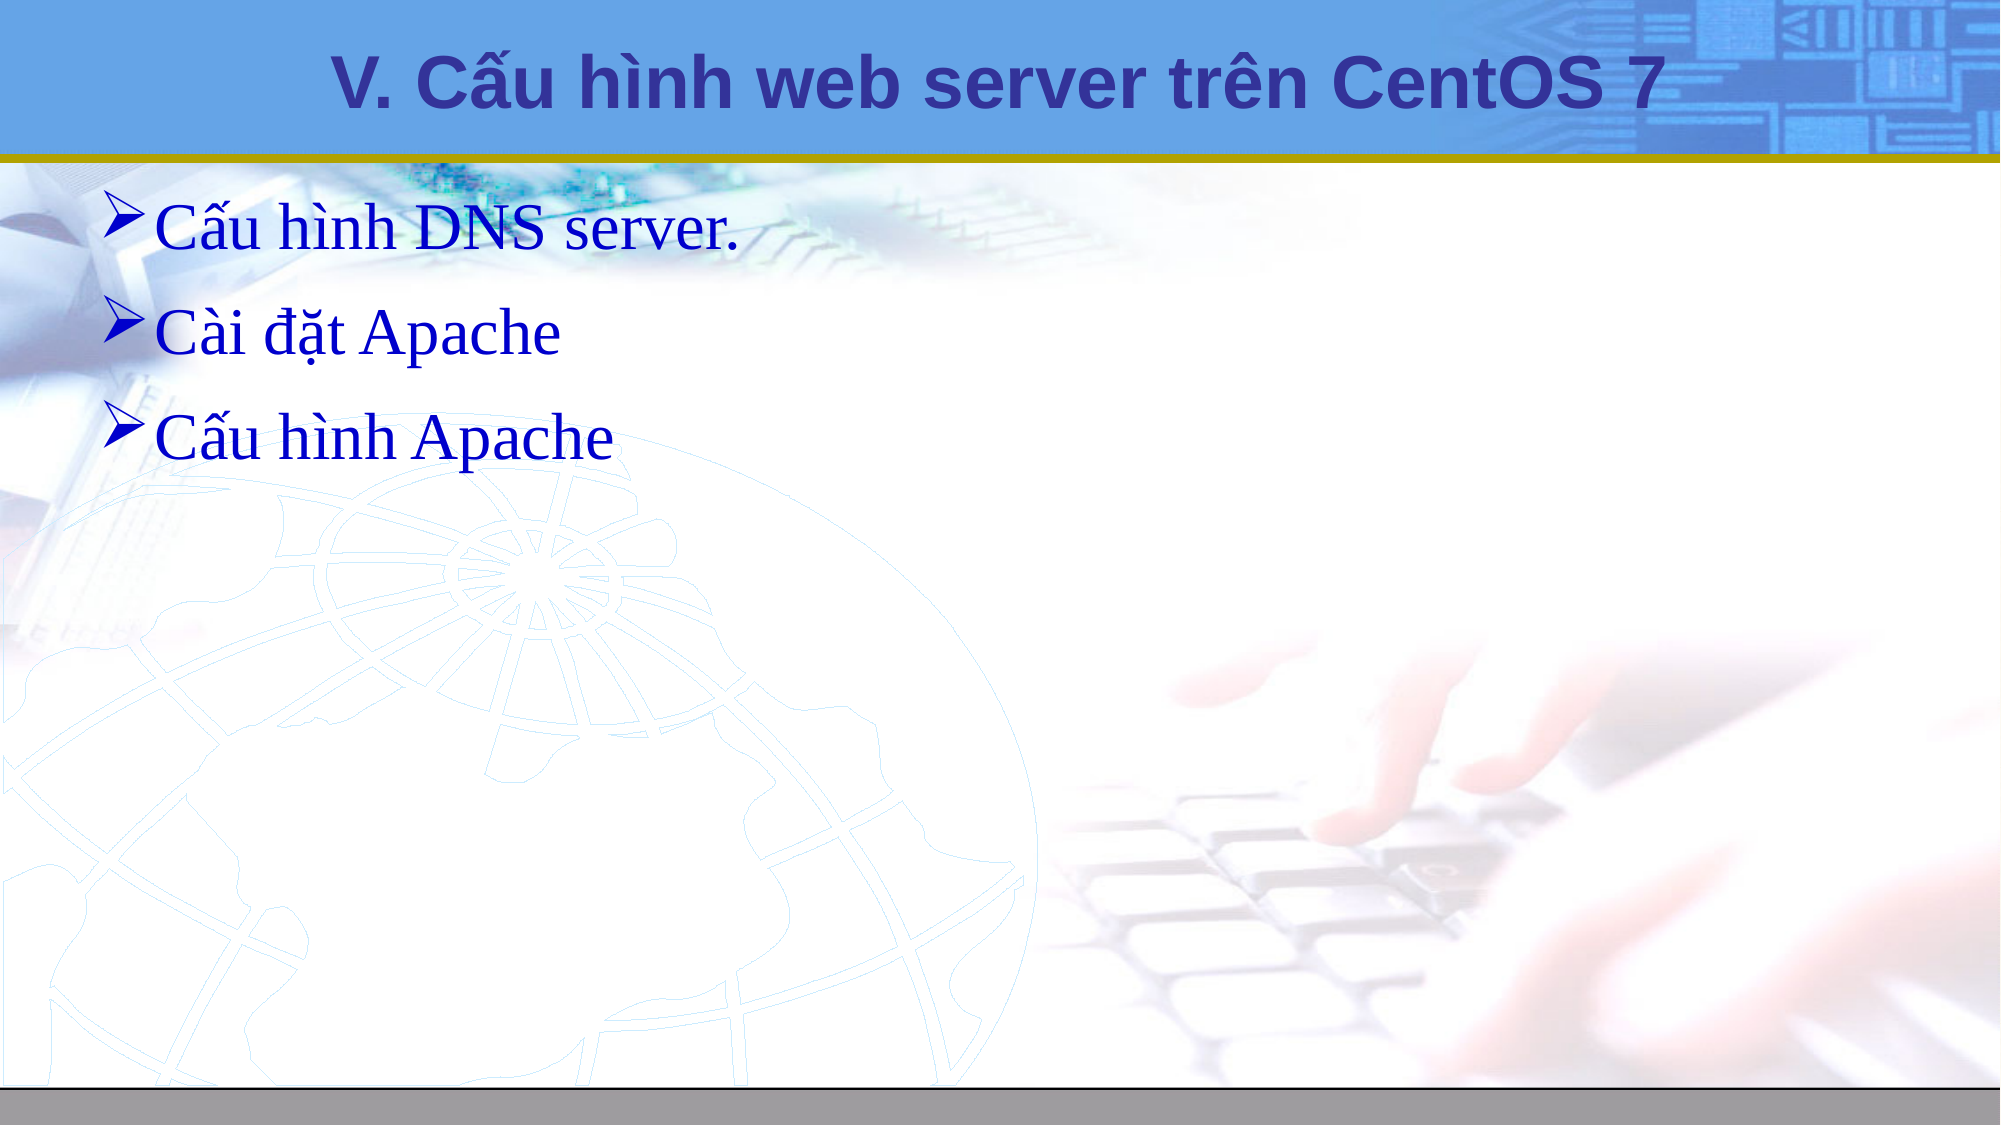

# V. Cấu hình web server trên CentOS 7
Cấu hình DNS server.
Cài đặt Apache
Cấu hình Apache